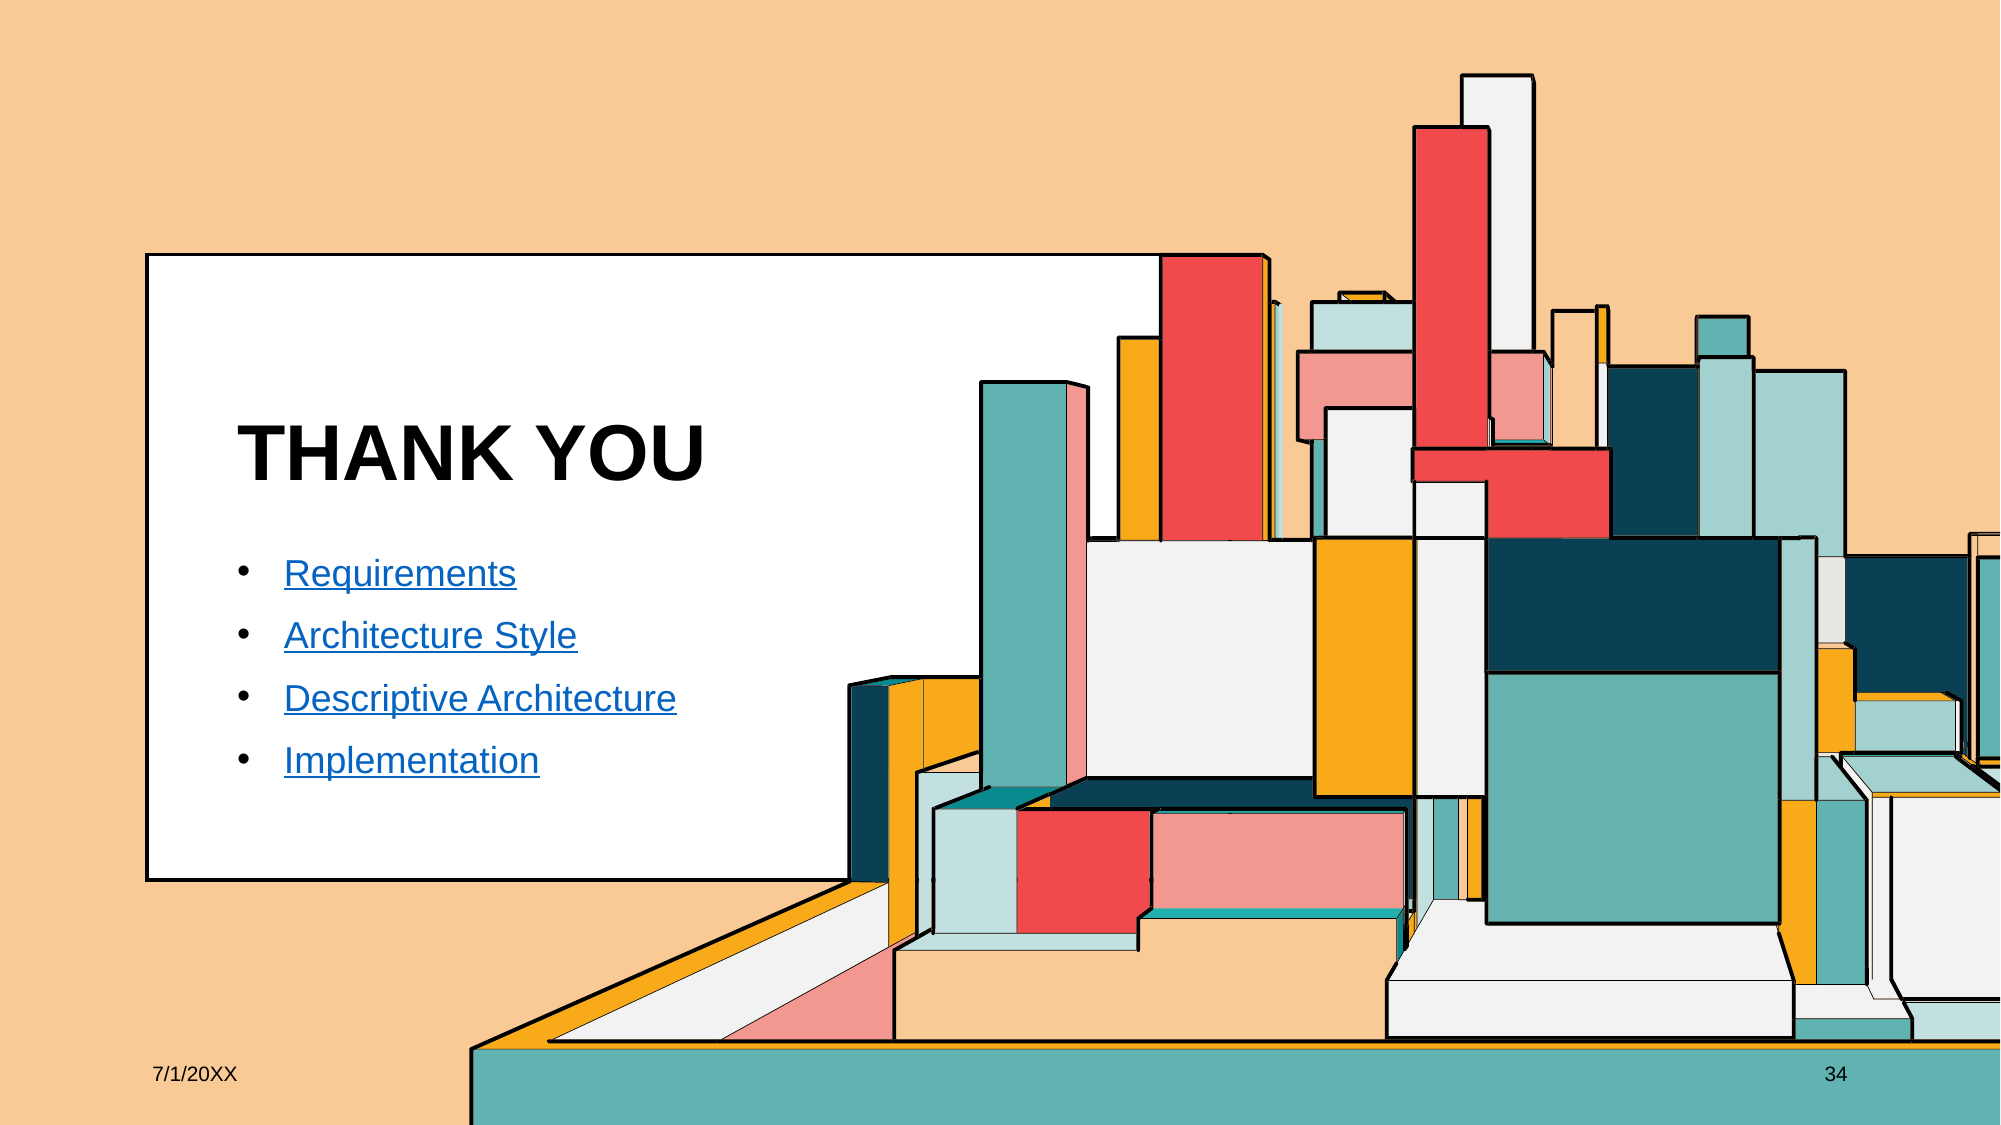

# THANK YOU
Requirements
Architecture Style
Descriptive Architecture
Implementation
7/1/20XX
34